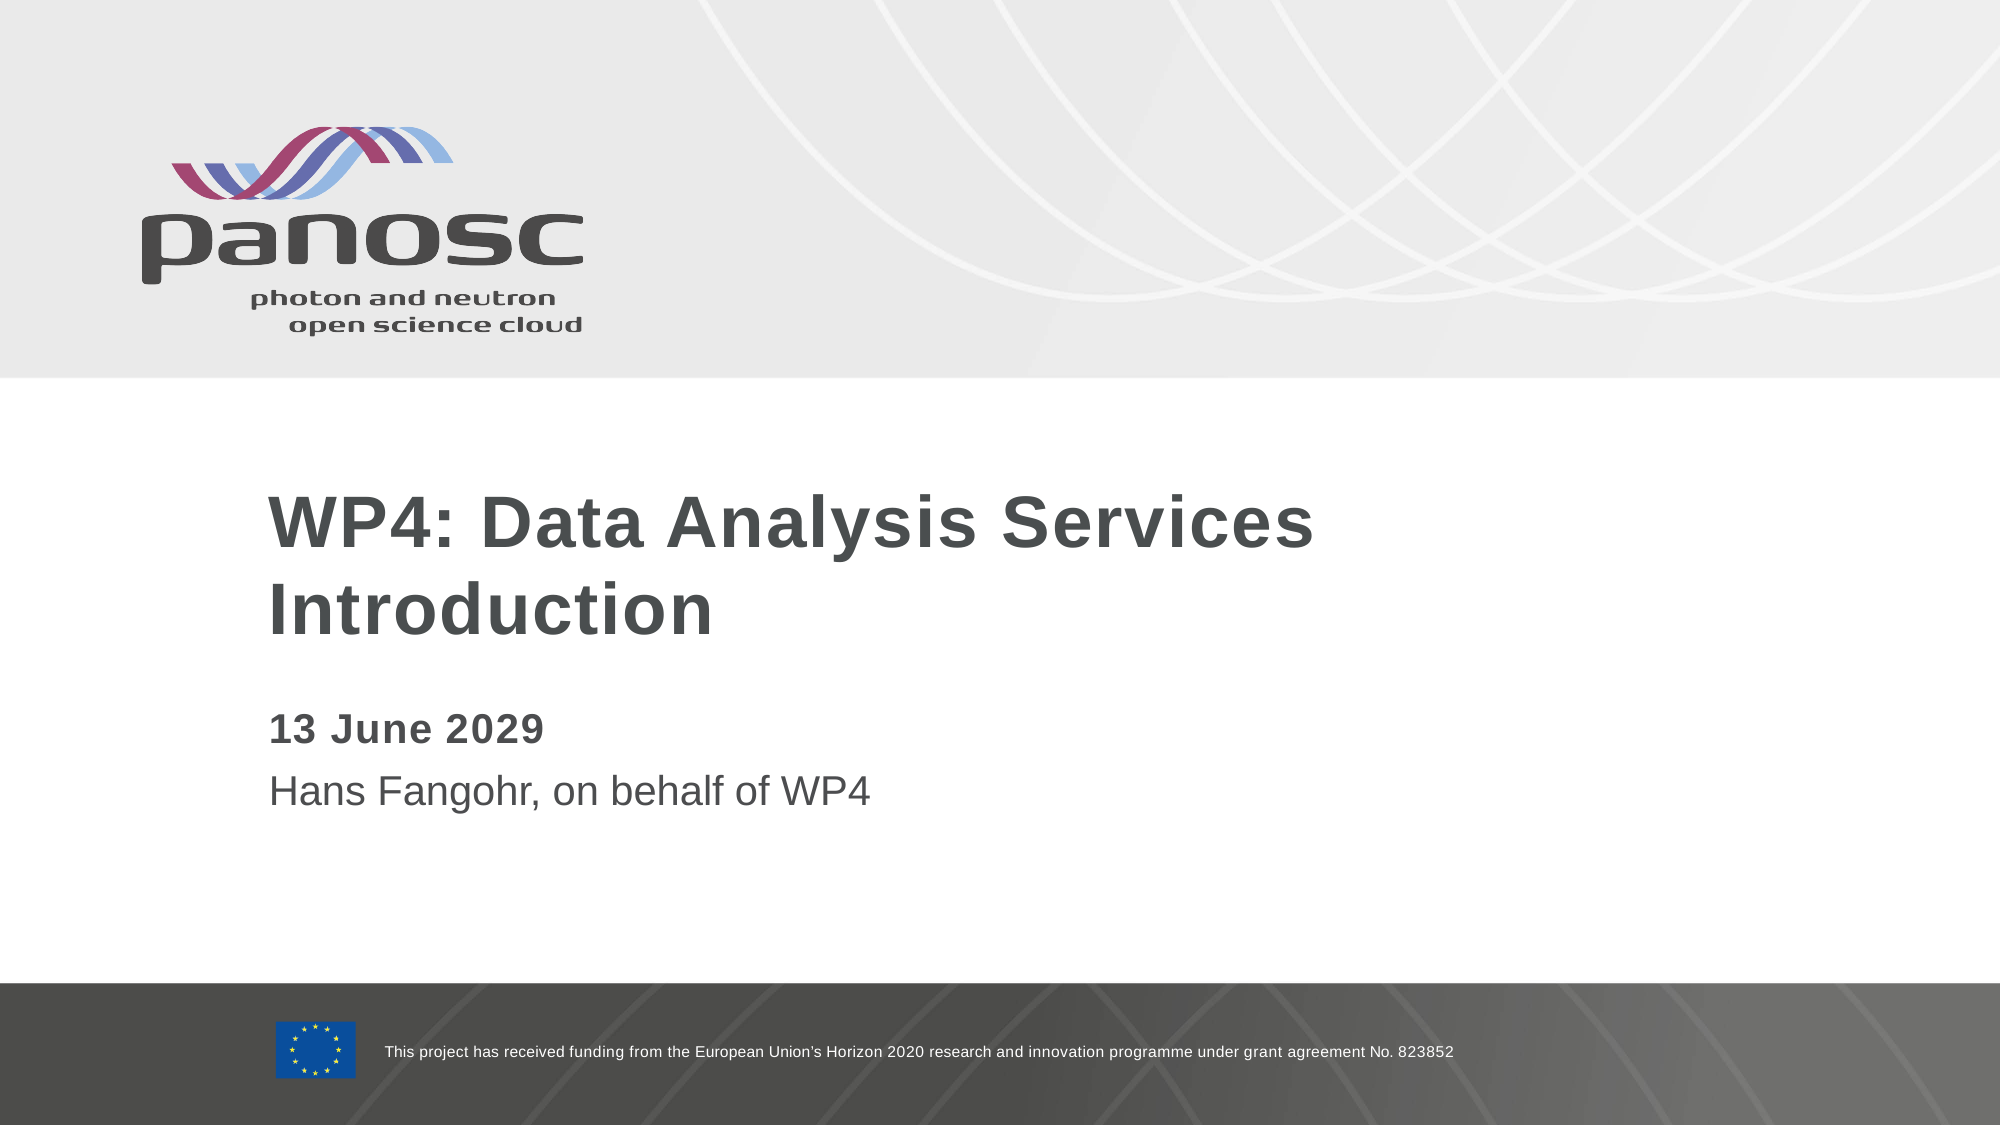

# WP4: Data Analysis Services Introduction
13 June 2029
Hans Fangohr, on behalf of WP4